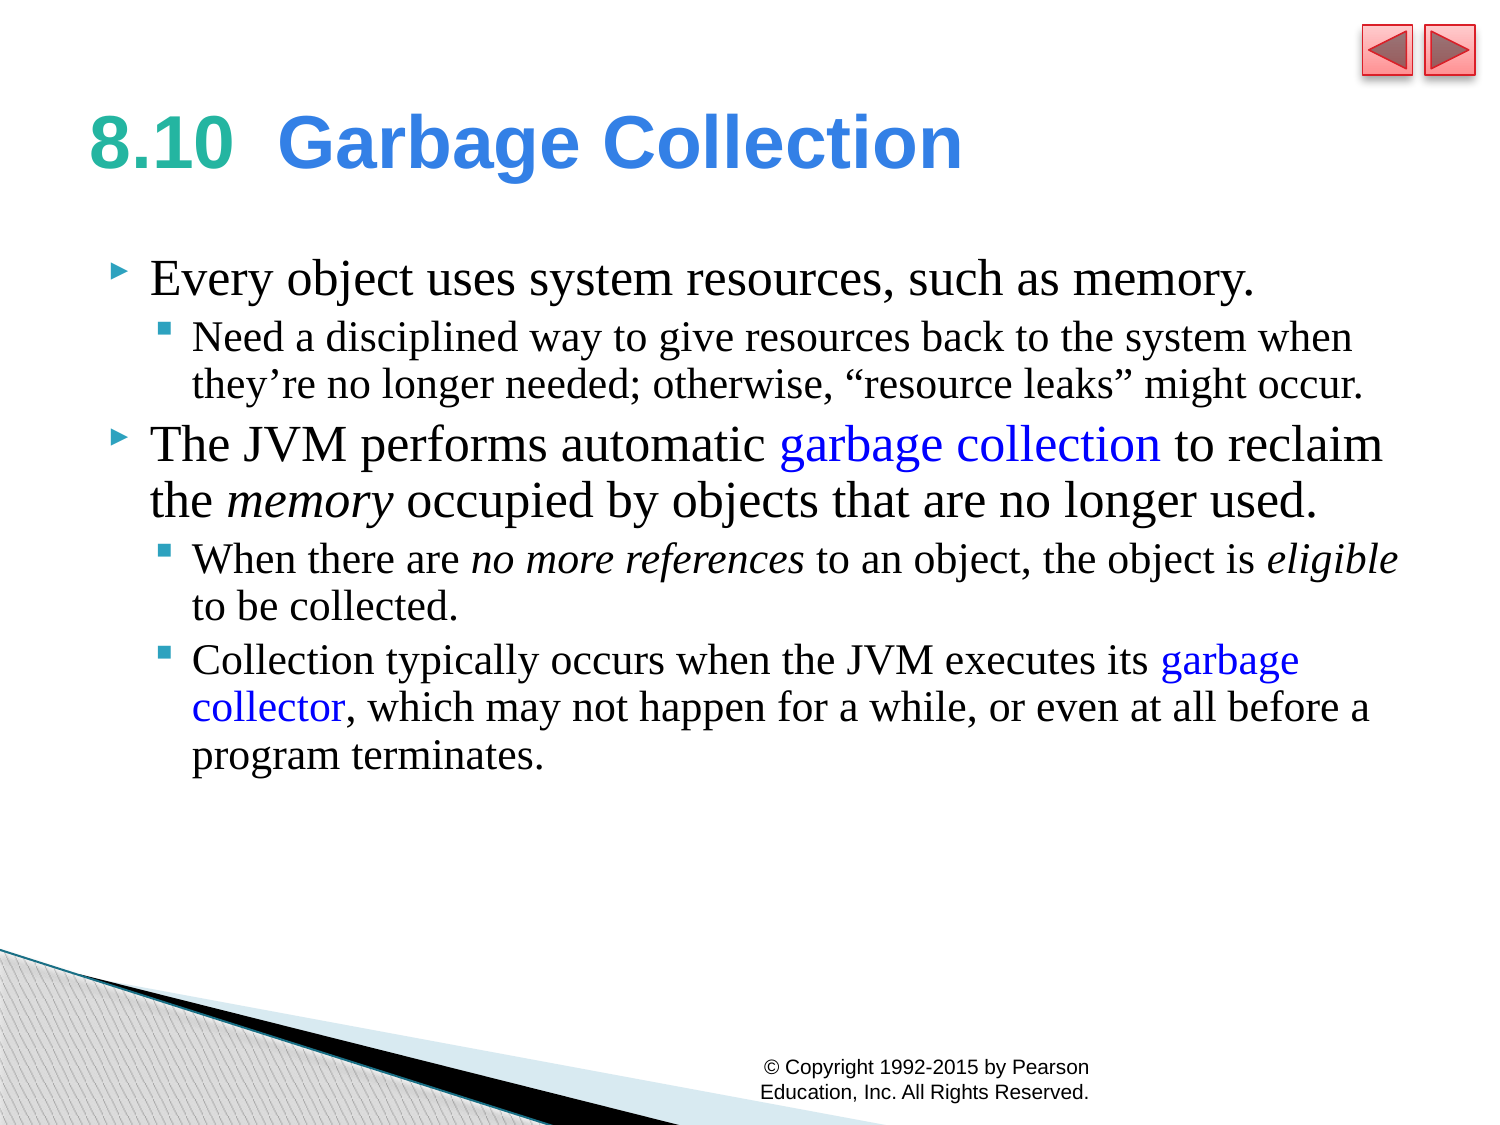

# 8.10  Garbage Collection
Every object uses system resources, such as memory.
Need a disciplined way to give resources back to the system when they’re no longer needed; otherwise, “resource leaks” might occur.
The JVM performs automatic garbage collection to reclaim the memory occupied by objects that are no longer used.
When there are no more references to an object, the object is eligible to be collected.
Collection typically occurs when the JVM executes its garbage collector, which may not happen for a while, or even at all before a program terminates.
© Copyright 1992-2015 by Pearson Education, Inc. All Rights Reserved.